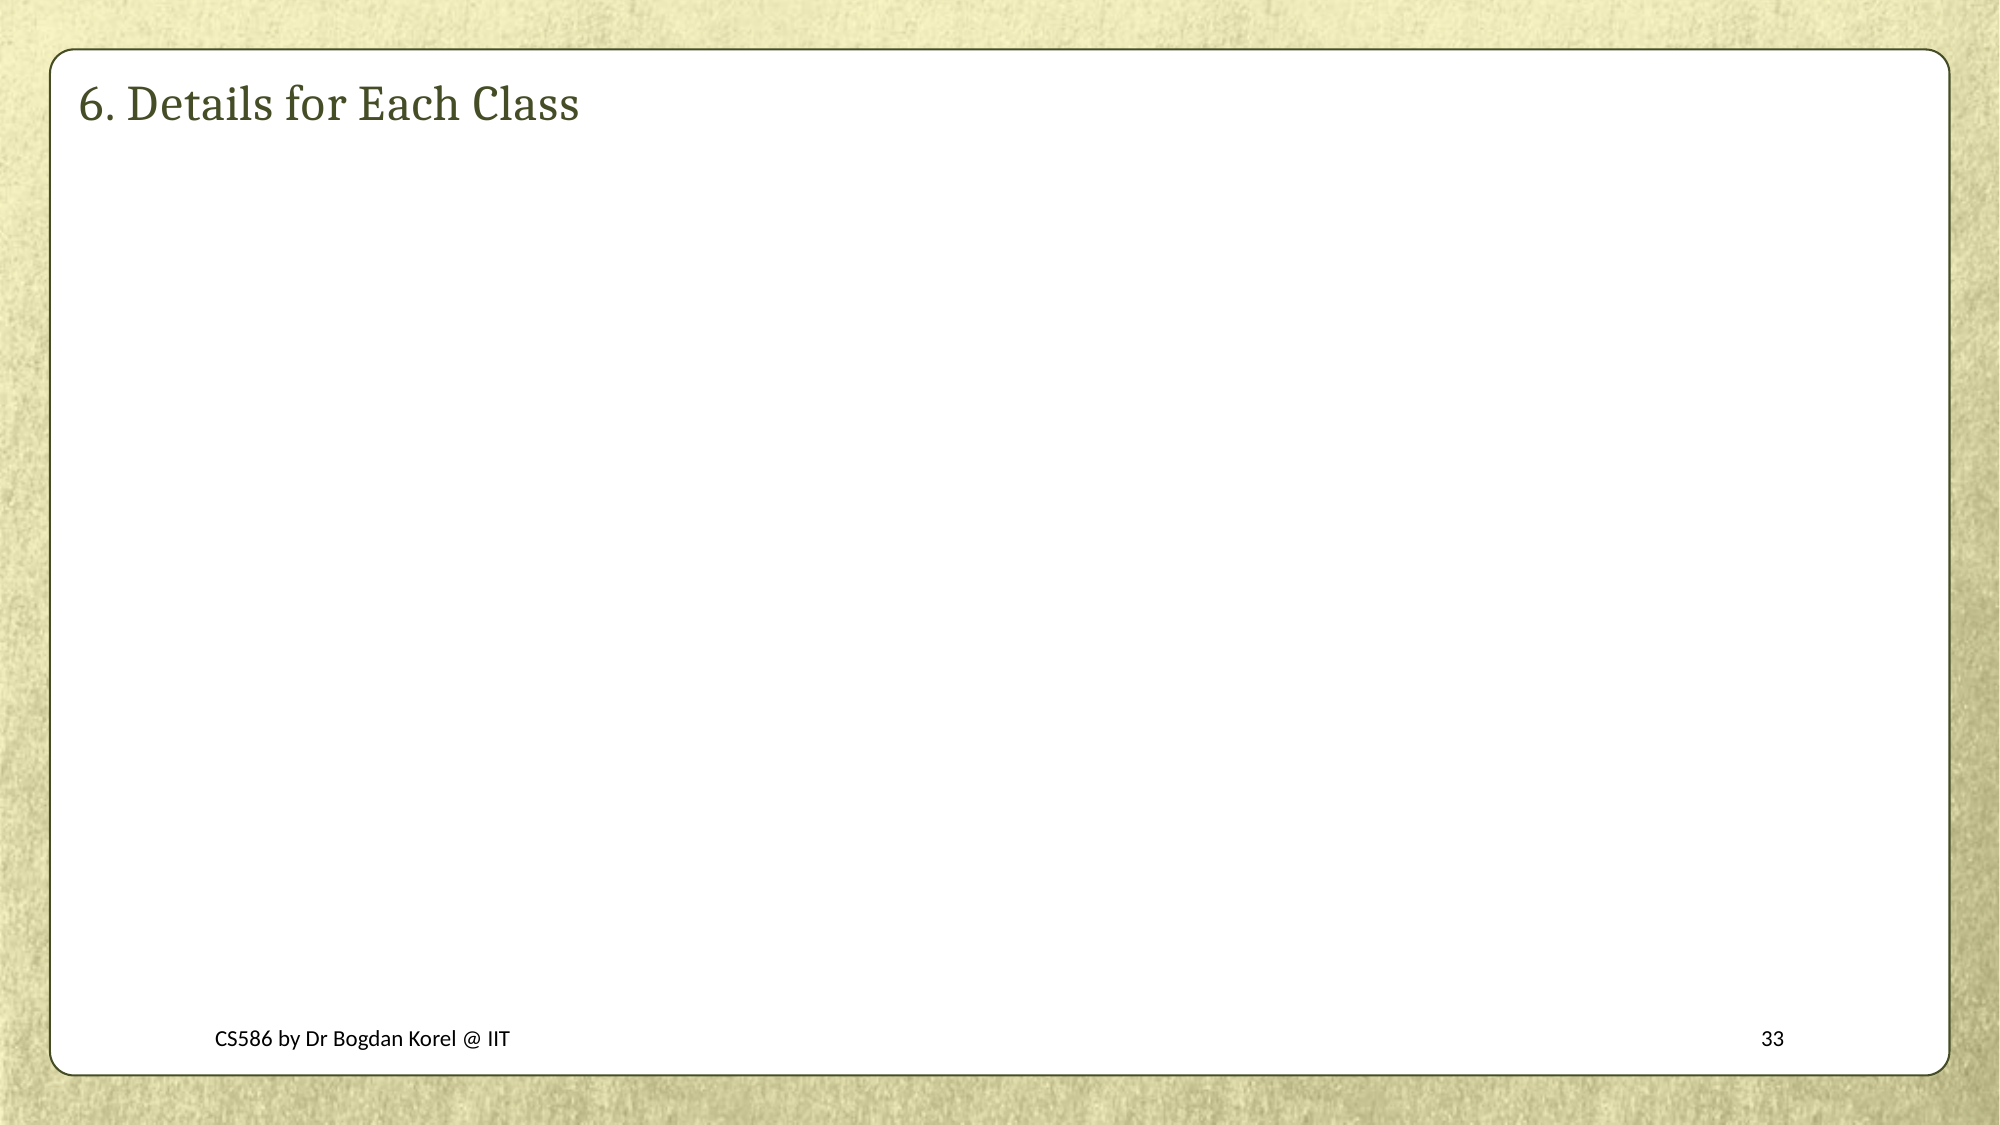

# 6. Details for Each Class

CS586 by Dr Bogdan Korel @ IIT
33